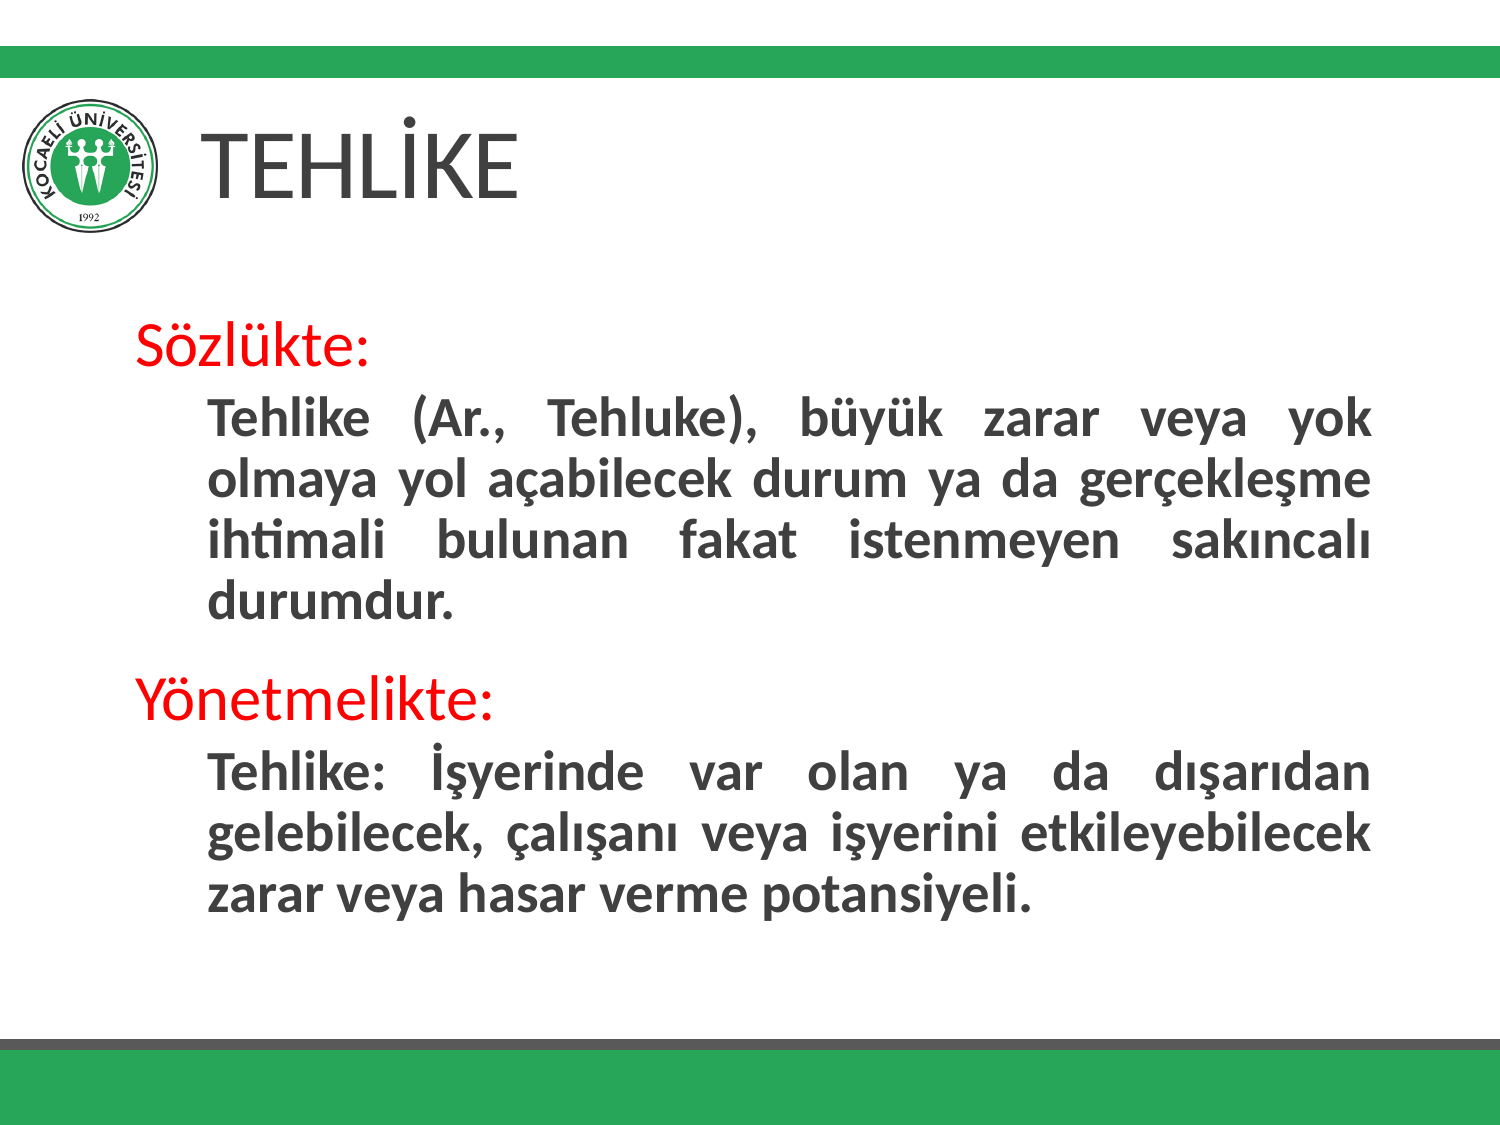

# TEHLİKE
Sözlükte:
Tehlike (Ar., Tehluke), büyük zarar veya yok olmaya yol açabilecek durum ya da gerçekleşme ihtimali bulunan fakat istenmeyen sakıncalı durumdur.
Yönetmelikte:
Tehlike: İşyerinde var olan ya da dışarıdan gelebilecek, çalışanı veya işyerini etkileyebilecek zarar veya hasar verme potansiyeli.